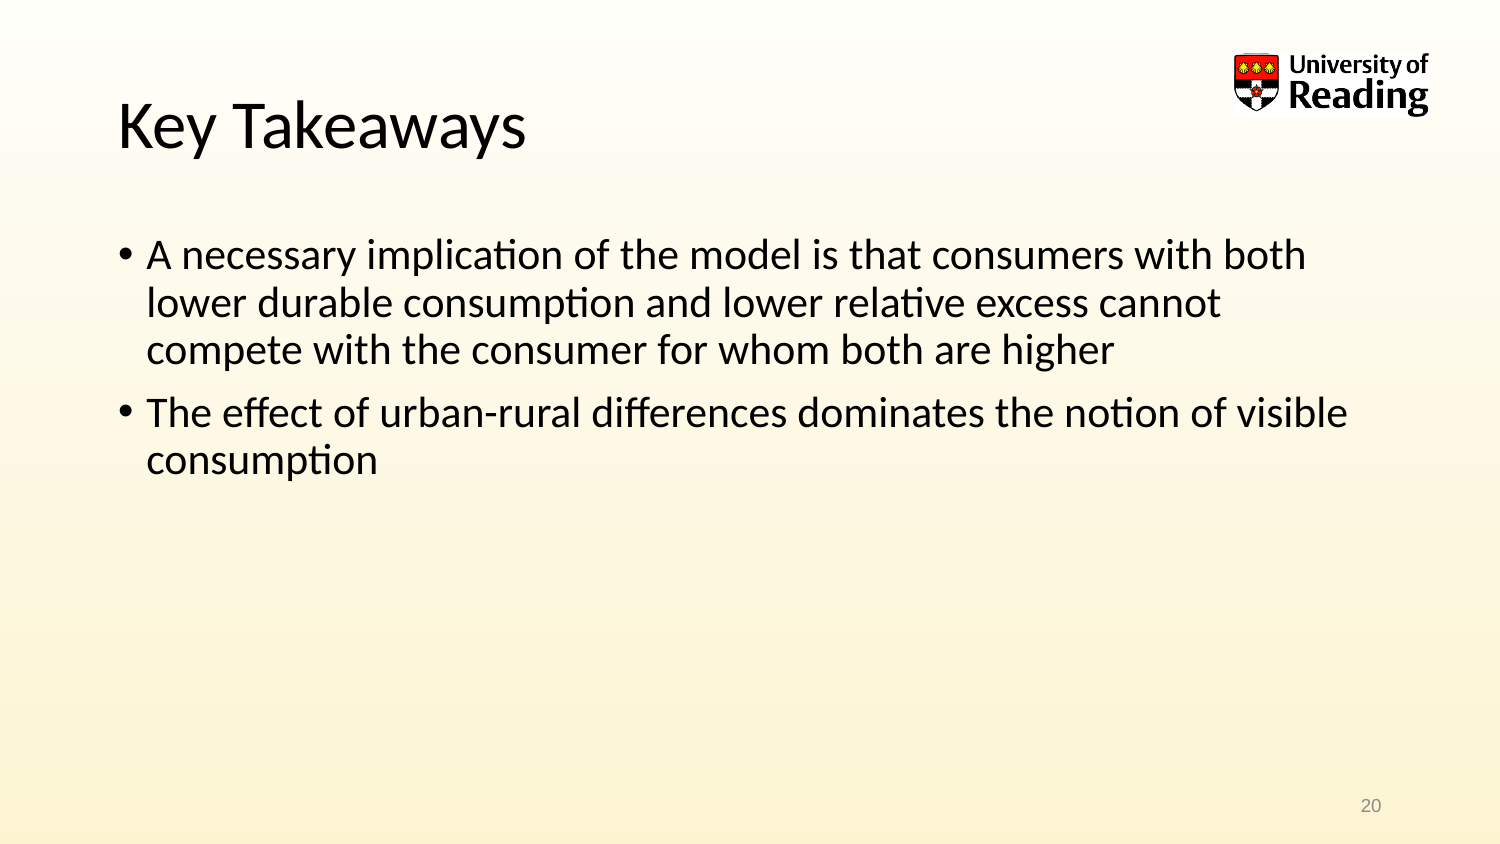

# Key Takeaways
A necessary implication of the model is that consumers with both lower durable consumption and lower relative excess cannot compete with the consumer for whom both are higher
The effect of urban-rural differences dominates the notion of visible consumption

20